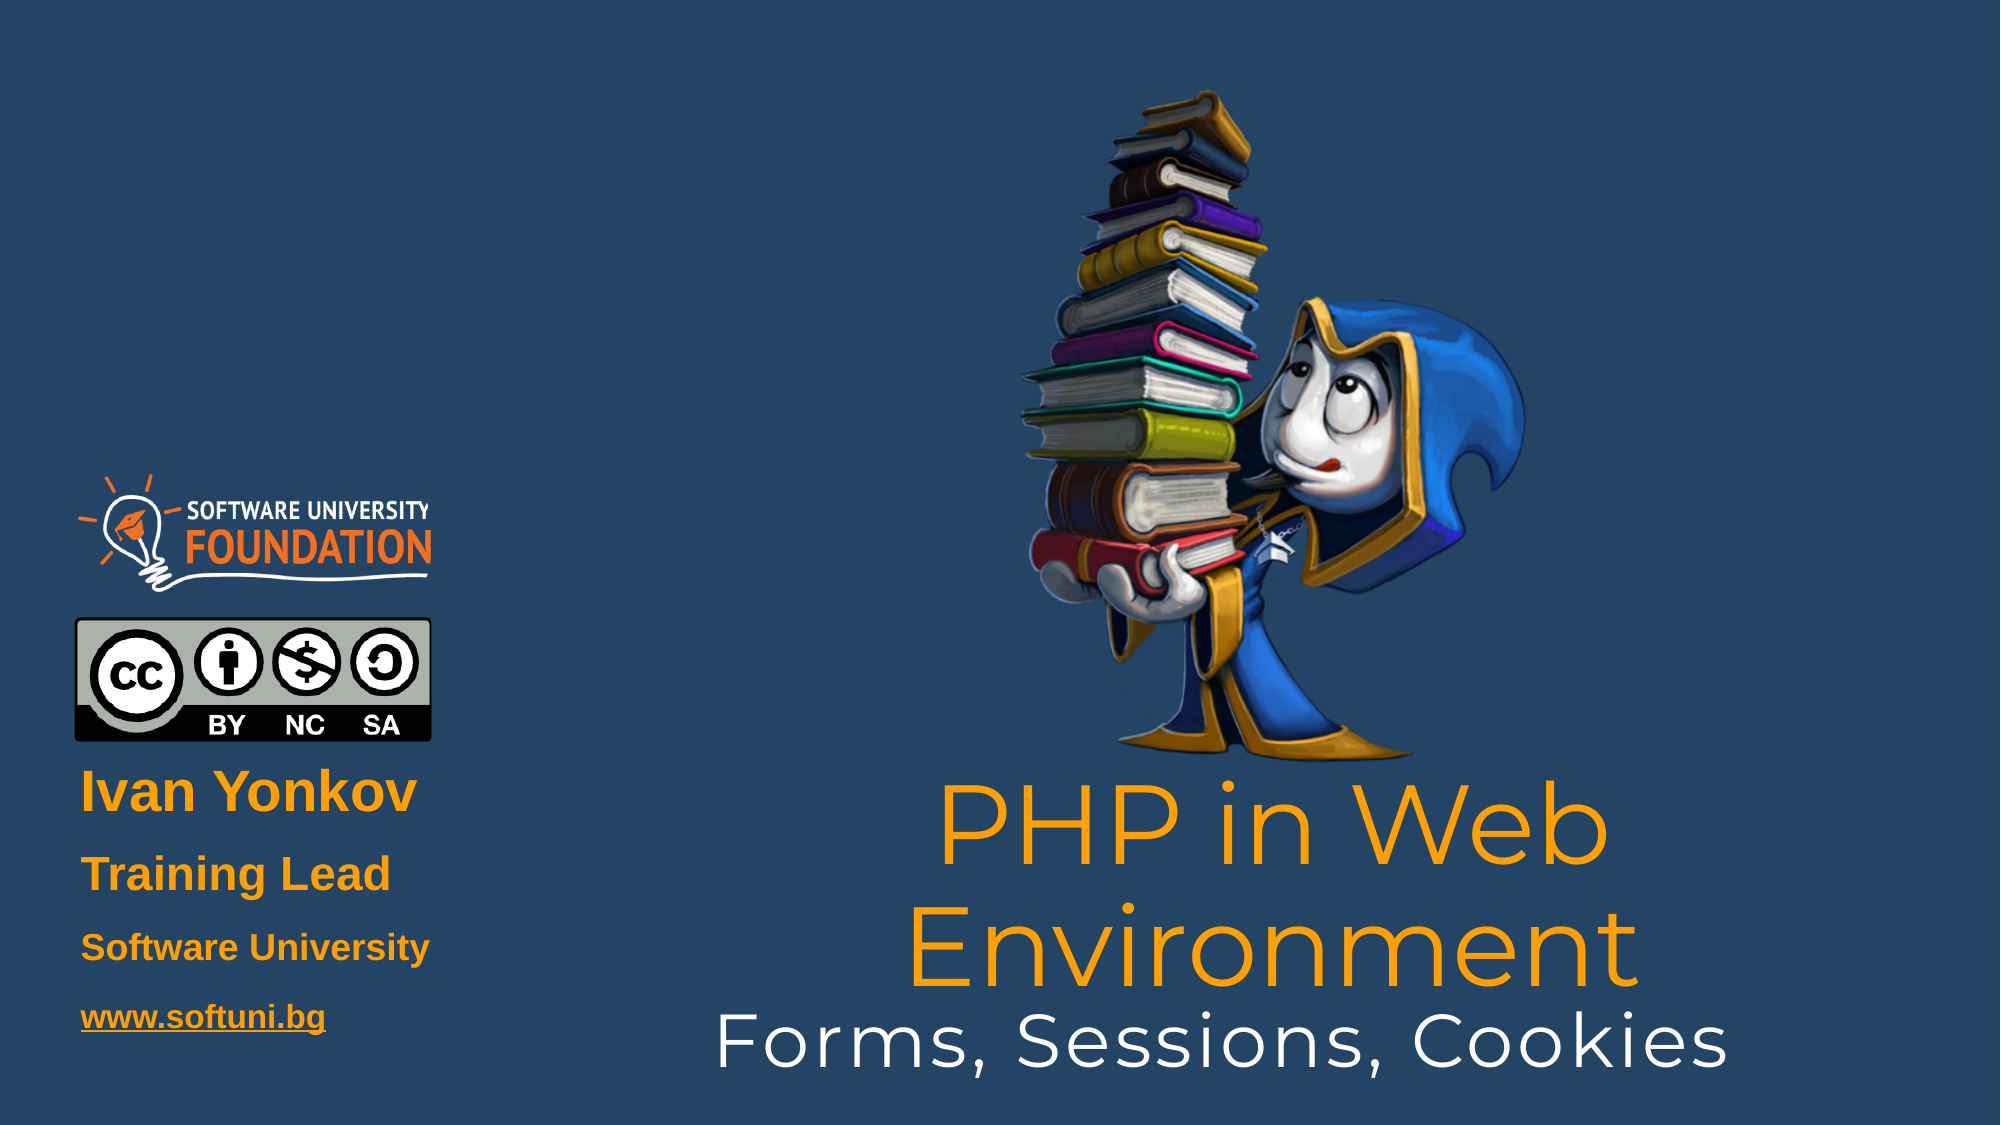

Ivan Yonkov
# PHP in Web Environment
Training Lead
Software University
www.softuni.bg
Forms, Sessions, Cookies